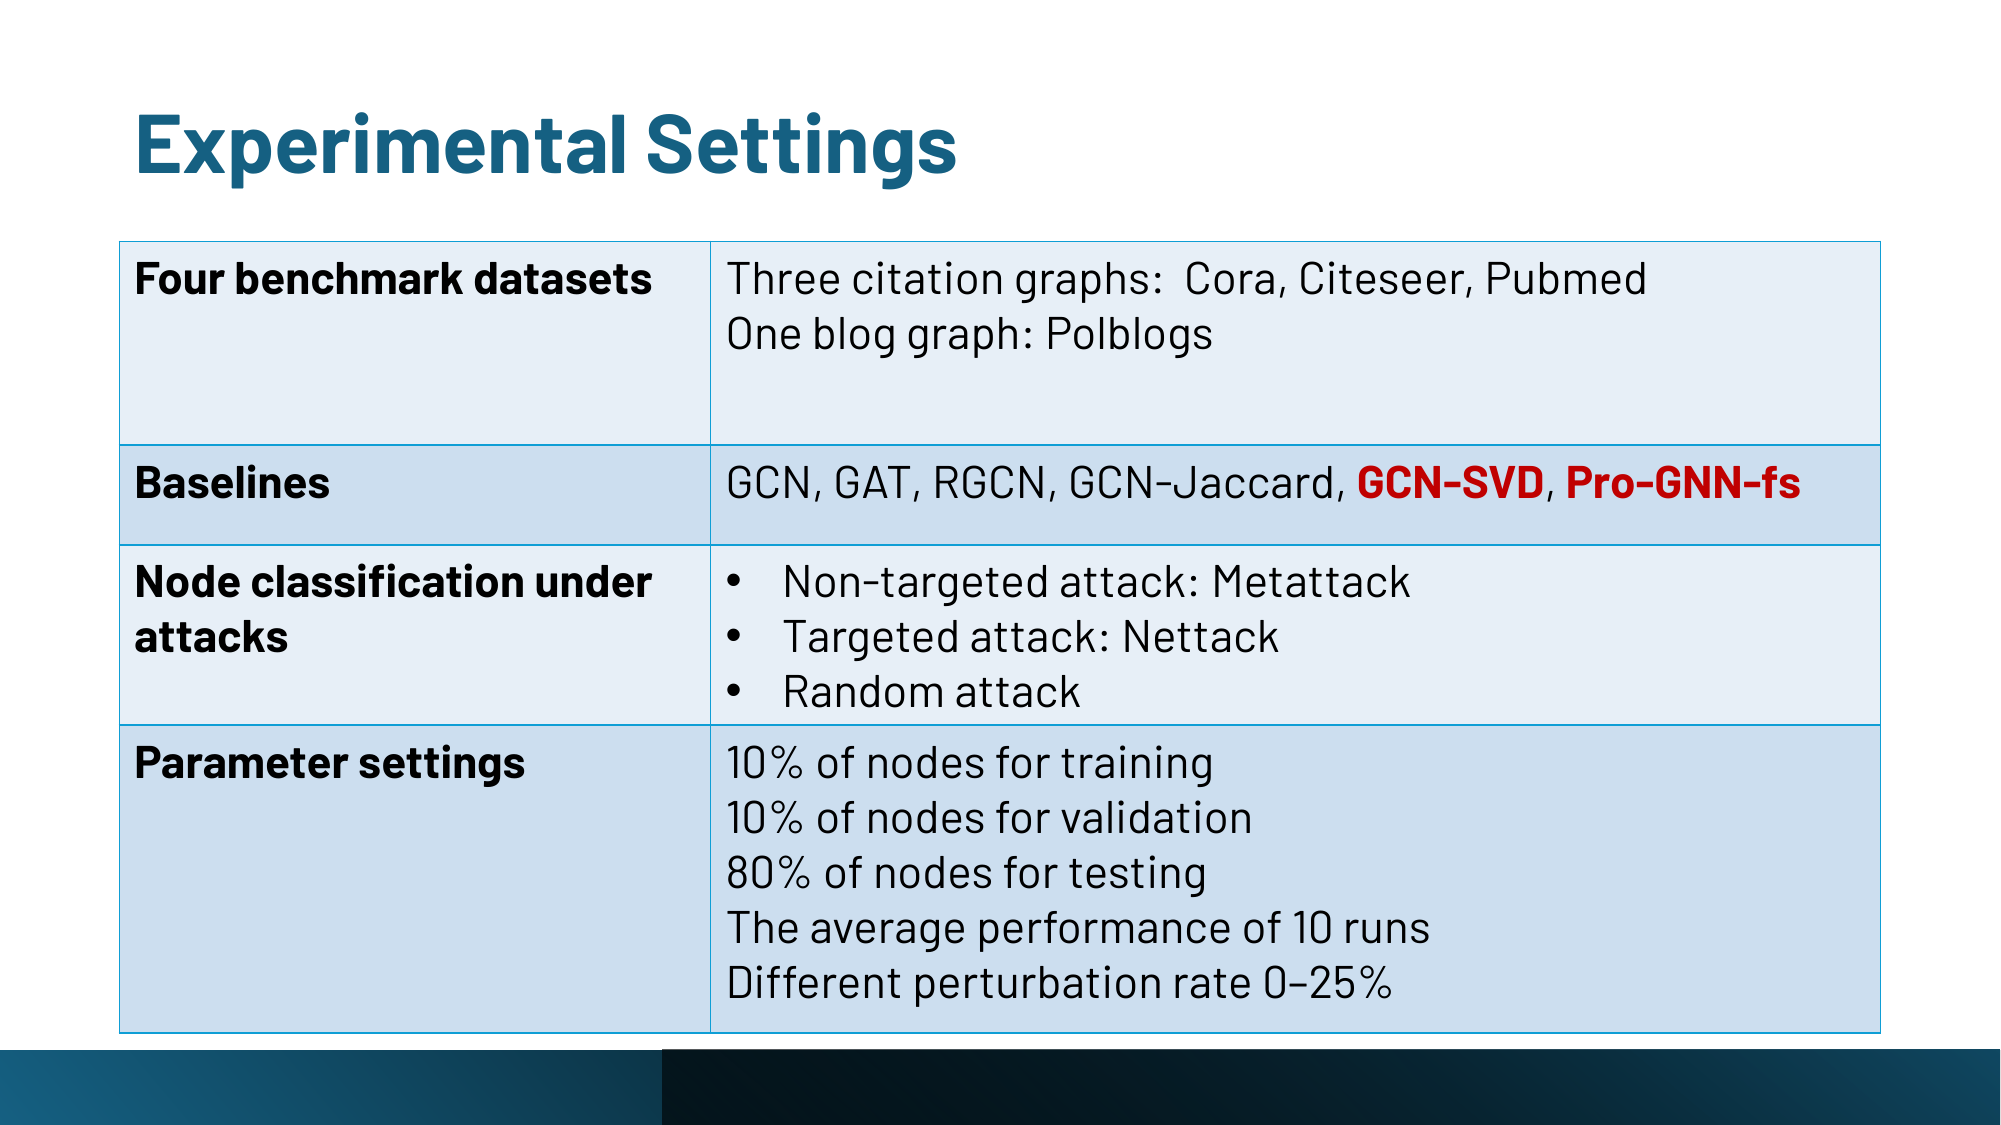

# Experimental Settings
| Four benchmark datasets | Three citation graphs: Cora, Citeseer, Pubmed One blog graph: Polblogs |
| --- | --- |
| Baselines | GCN, GAT, RGCN, GCN-Jaccard, GCN-SVD, Pro-GNN-fs |
| Node classification under attacks | Non-targeted attack: Metattack Targeted attack: Nettack Random attack |
| Parameter settings | 10% of nodes for training 10% of nodes for validation 80% of nodes for testing The average performance of 10 runs Different perturbation rate 0–25% |

25